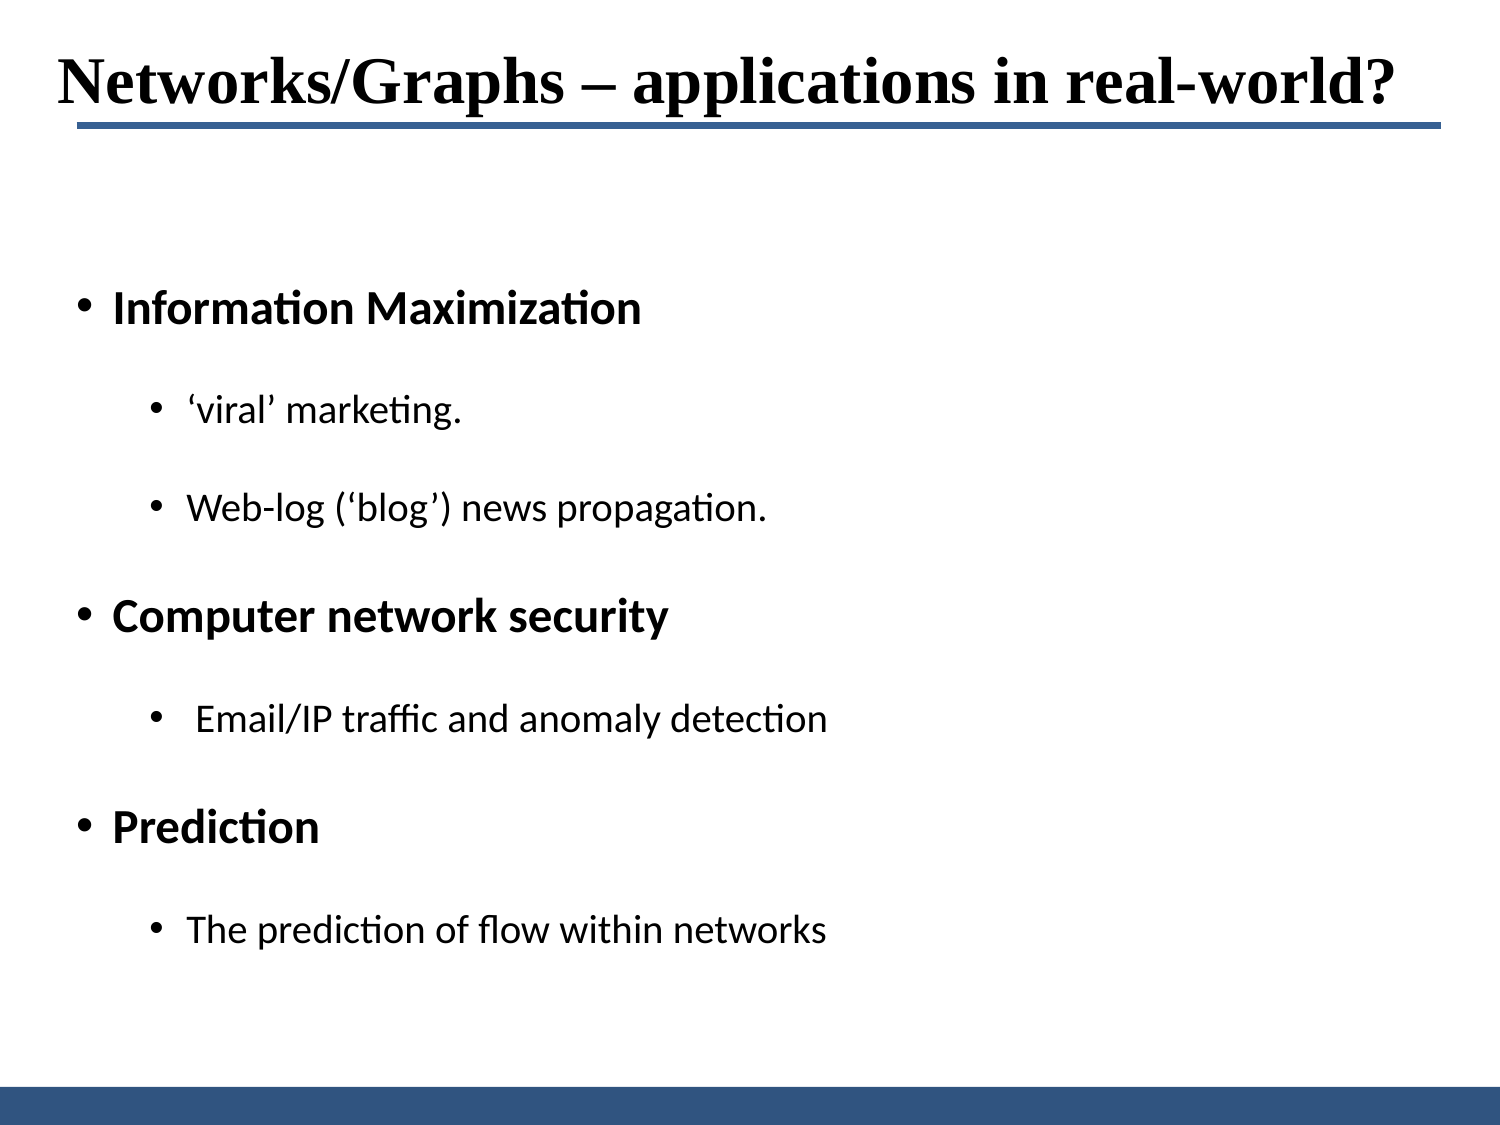

Networks/Graphs – applications in real-world?
Information Maximization
‘viral’ marketing.
Web-log (‘blog’) news propagation.
Computer network security
 Email/IP traffic and anomaly detection
Prediction
The prediction of flow within networks